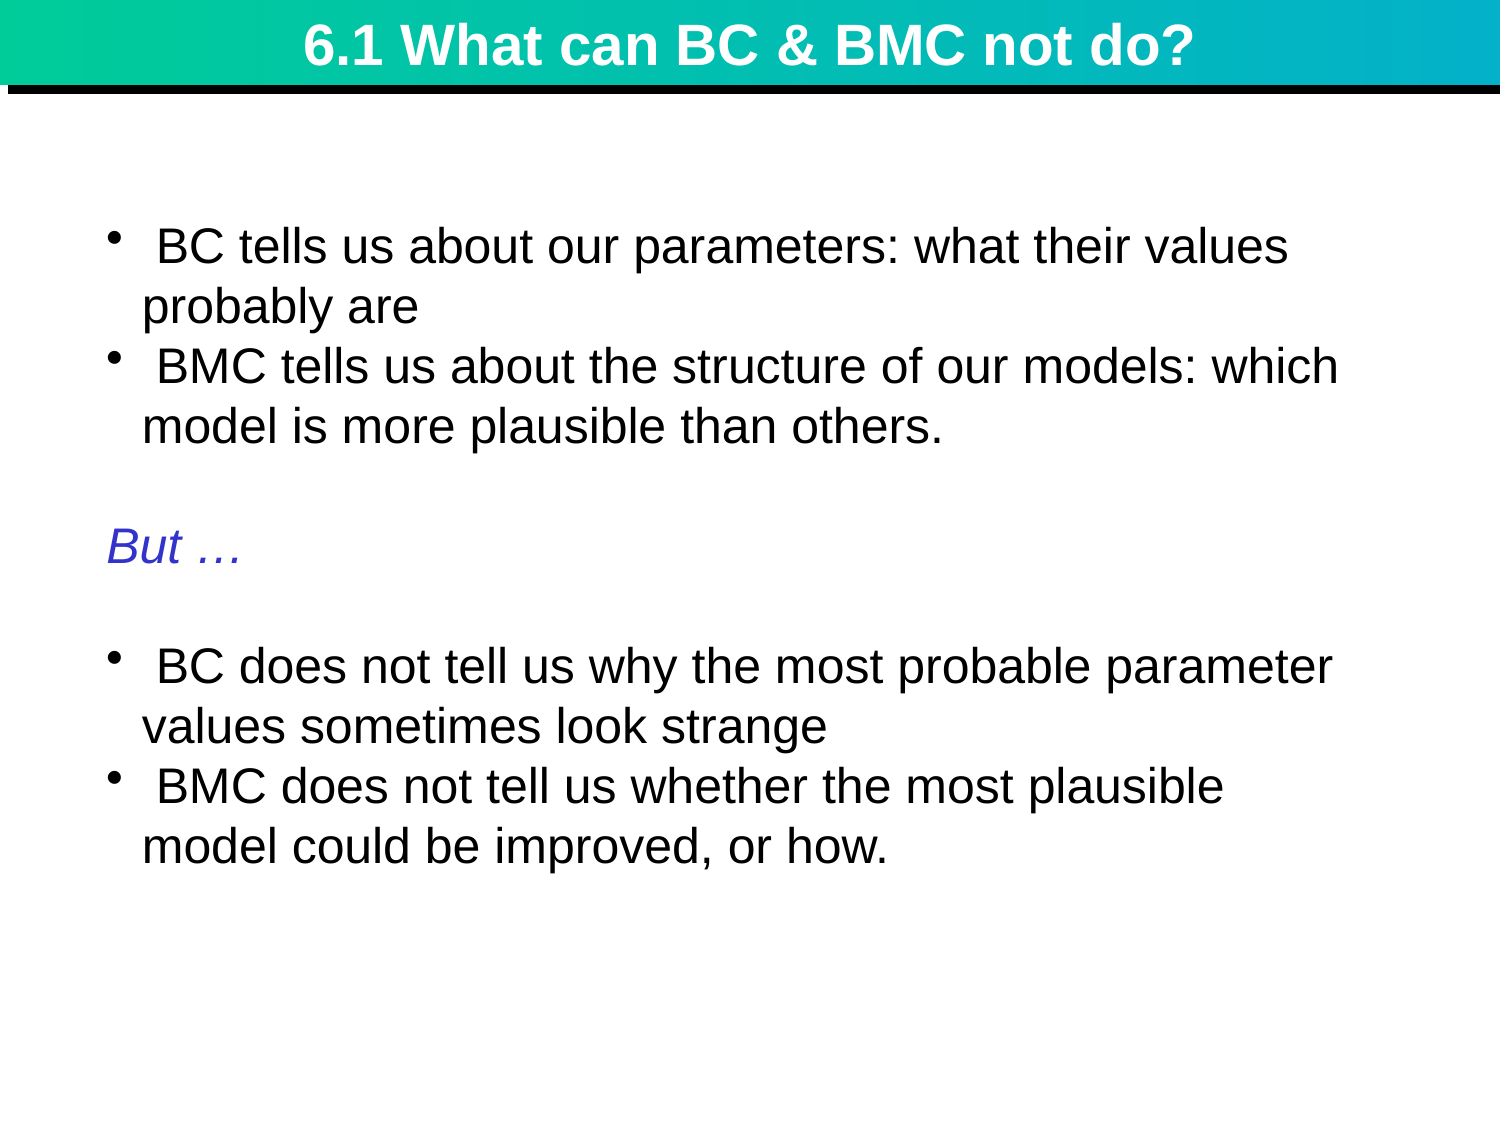

# 6.1 What can BC & BMC not do?
 BC tells us about our parameters: what their values probably are
 BMC tells us about the structure of our models: which model is more plausible than others.

But …

 BC does not tell us why the most probable parameter values sometimes look strange
 BMC does not tell us whether the most plausible model could be improved, or how.